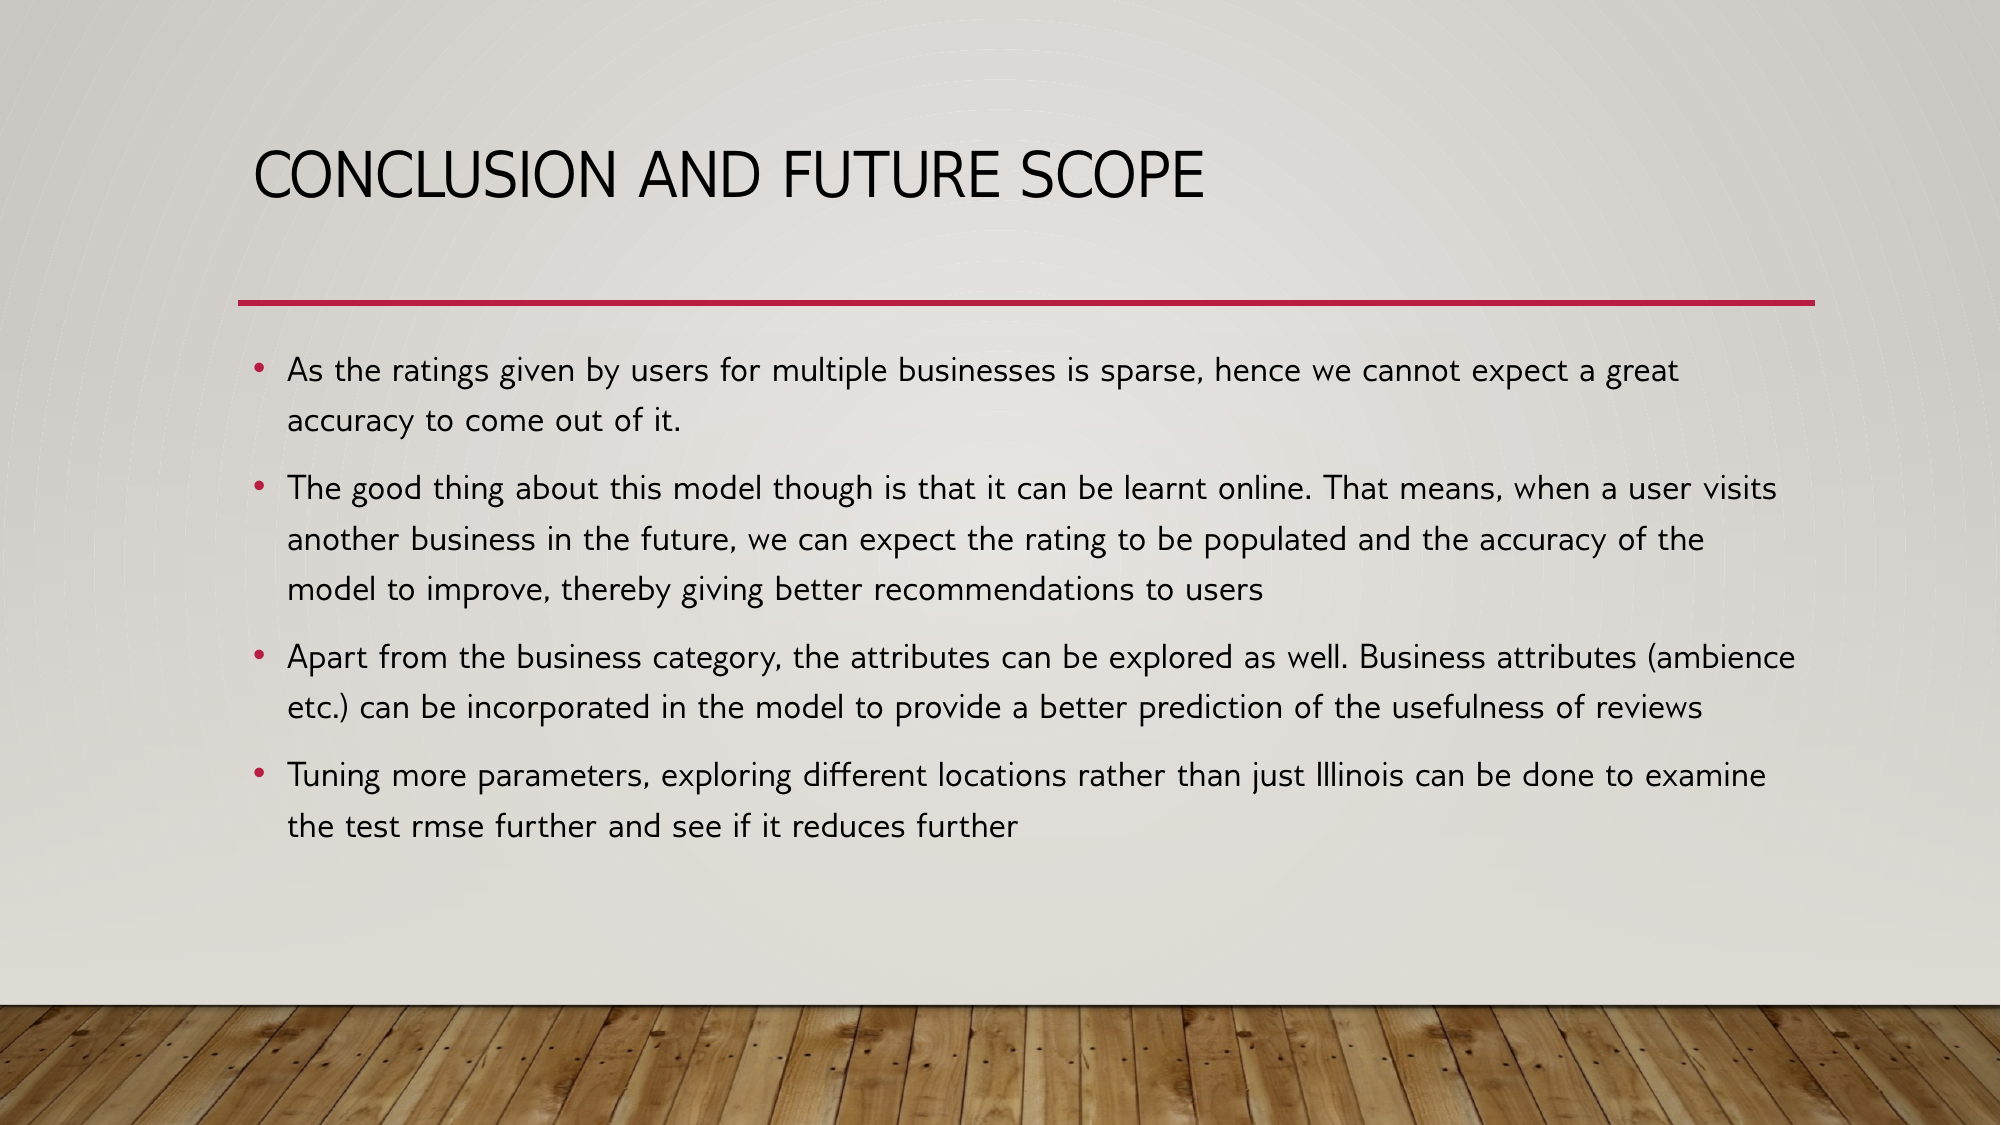

# CONCLUSION AND FUTURE SCOPE
As the ratings given by users for multiple businesses is sparse, hence we cannot expect a great accuracy to come out of it.
The good thing about this model though is that it can be learnt online. That means, when a user visits another business in the future, we can expect the rating to be populated and the accuracy of the model to improve, thereby giving better recommendations to users
Apart from the business category, the attributes can be explored as well. Business attributes (ambience etc.) can be incorporated in the model to provide a better prediction of the usefulness of reviews
Tuning more parameters, exploring different locations rather than just Illinois can be done to examine the test rmse further and see if it reduces further